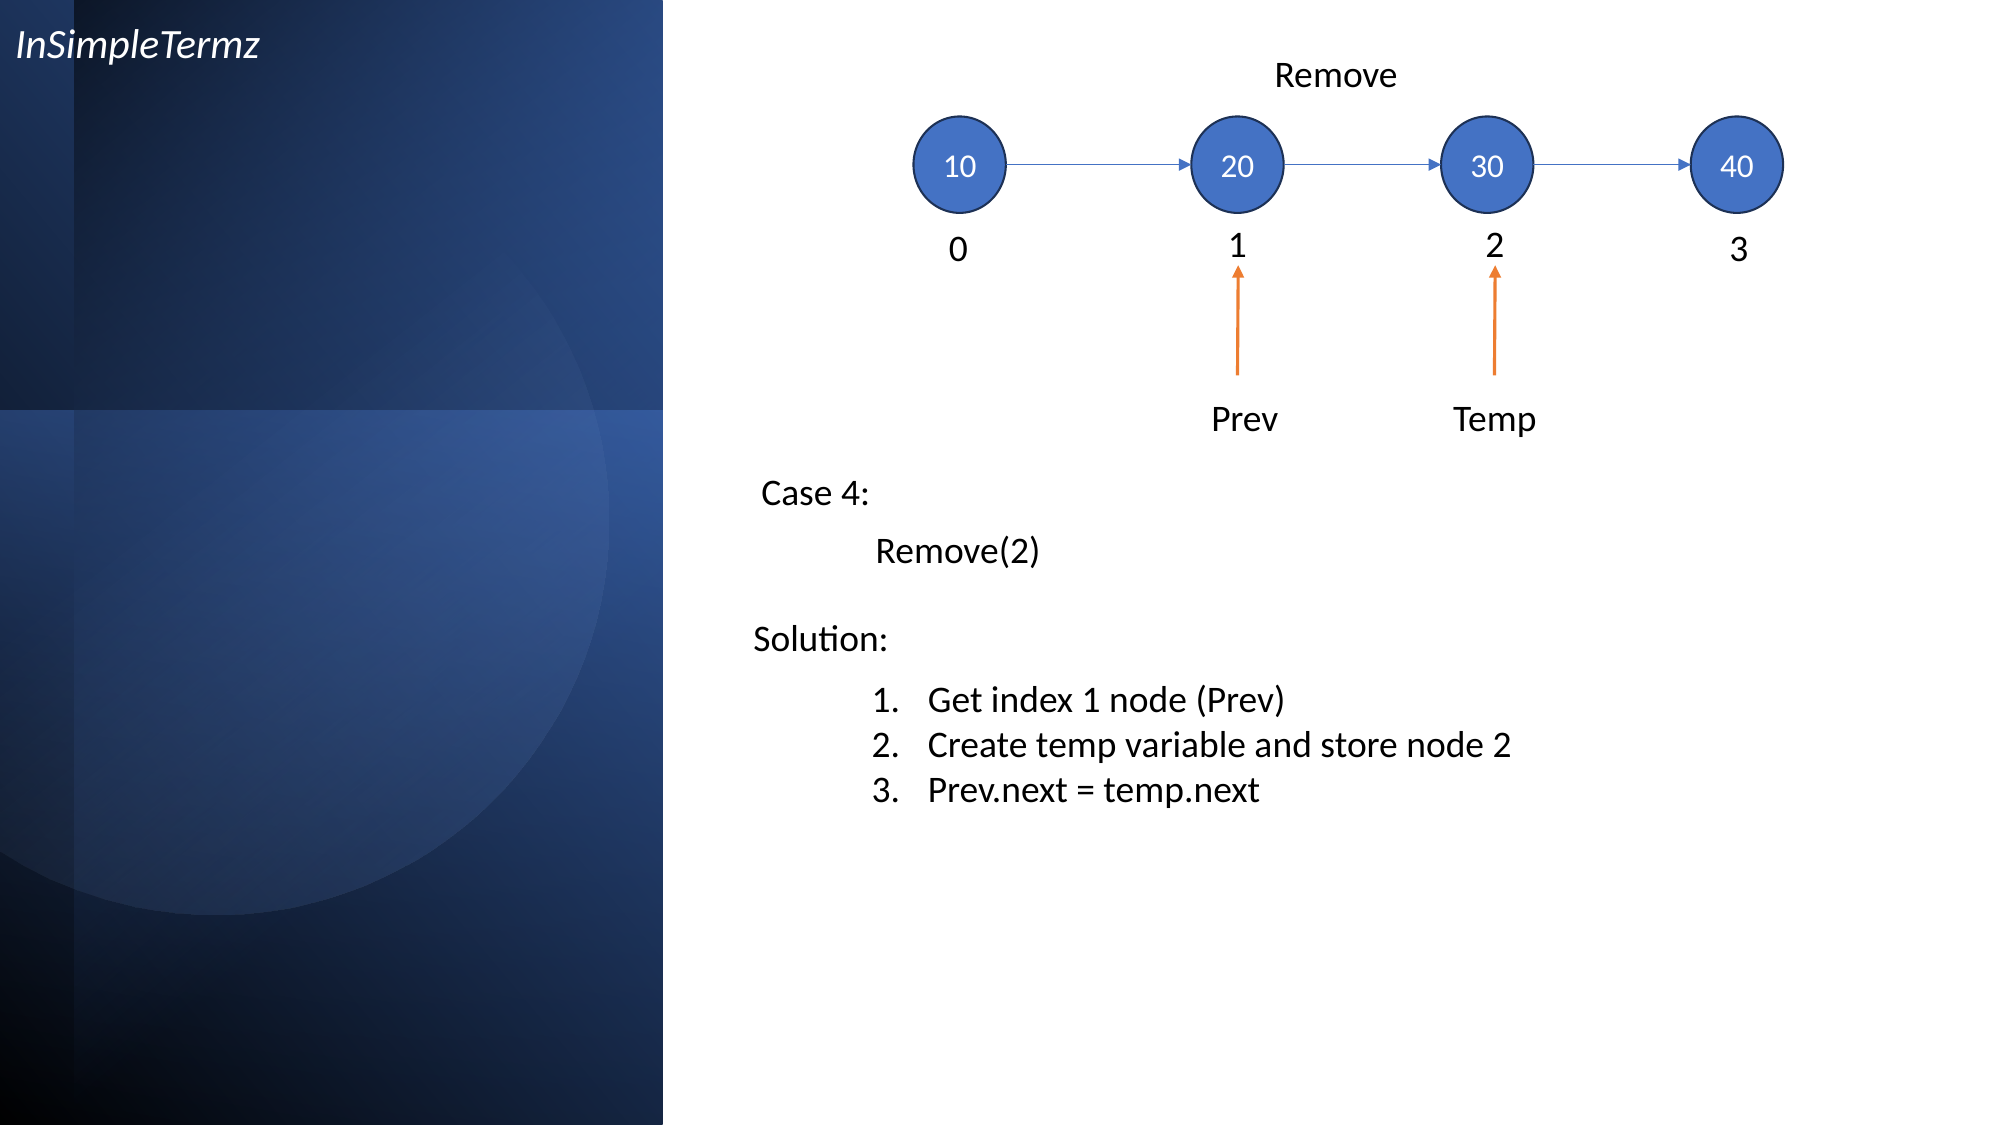

InSimpleTermz
Remove
10
20
30
40

1
2
3
0

Prev
Temp

Case 4:
Remove(2)
Solution:
Get index 1 node (Prev)
Create temp variable and store node 2
Prev.next = temp.next